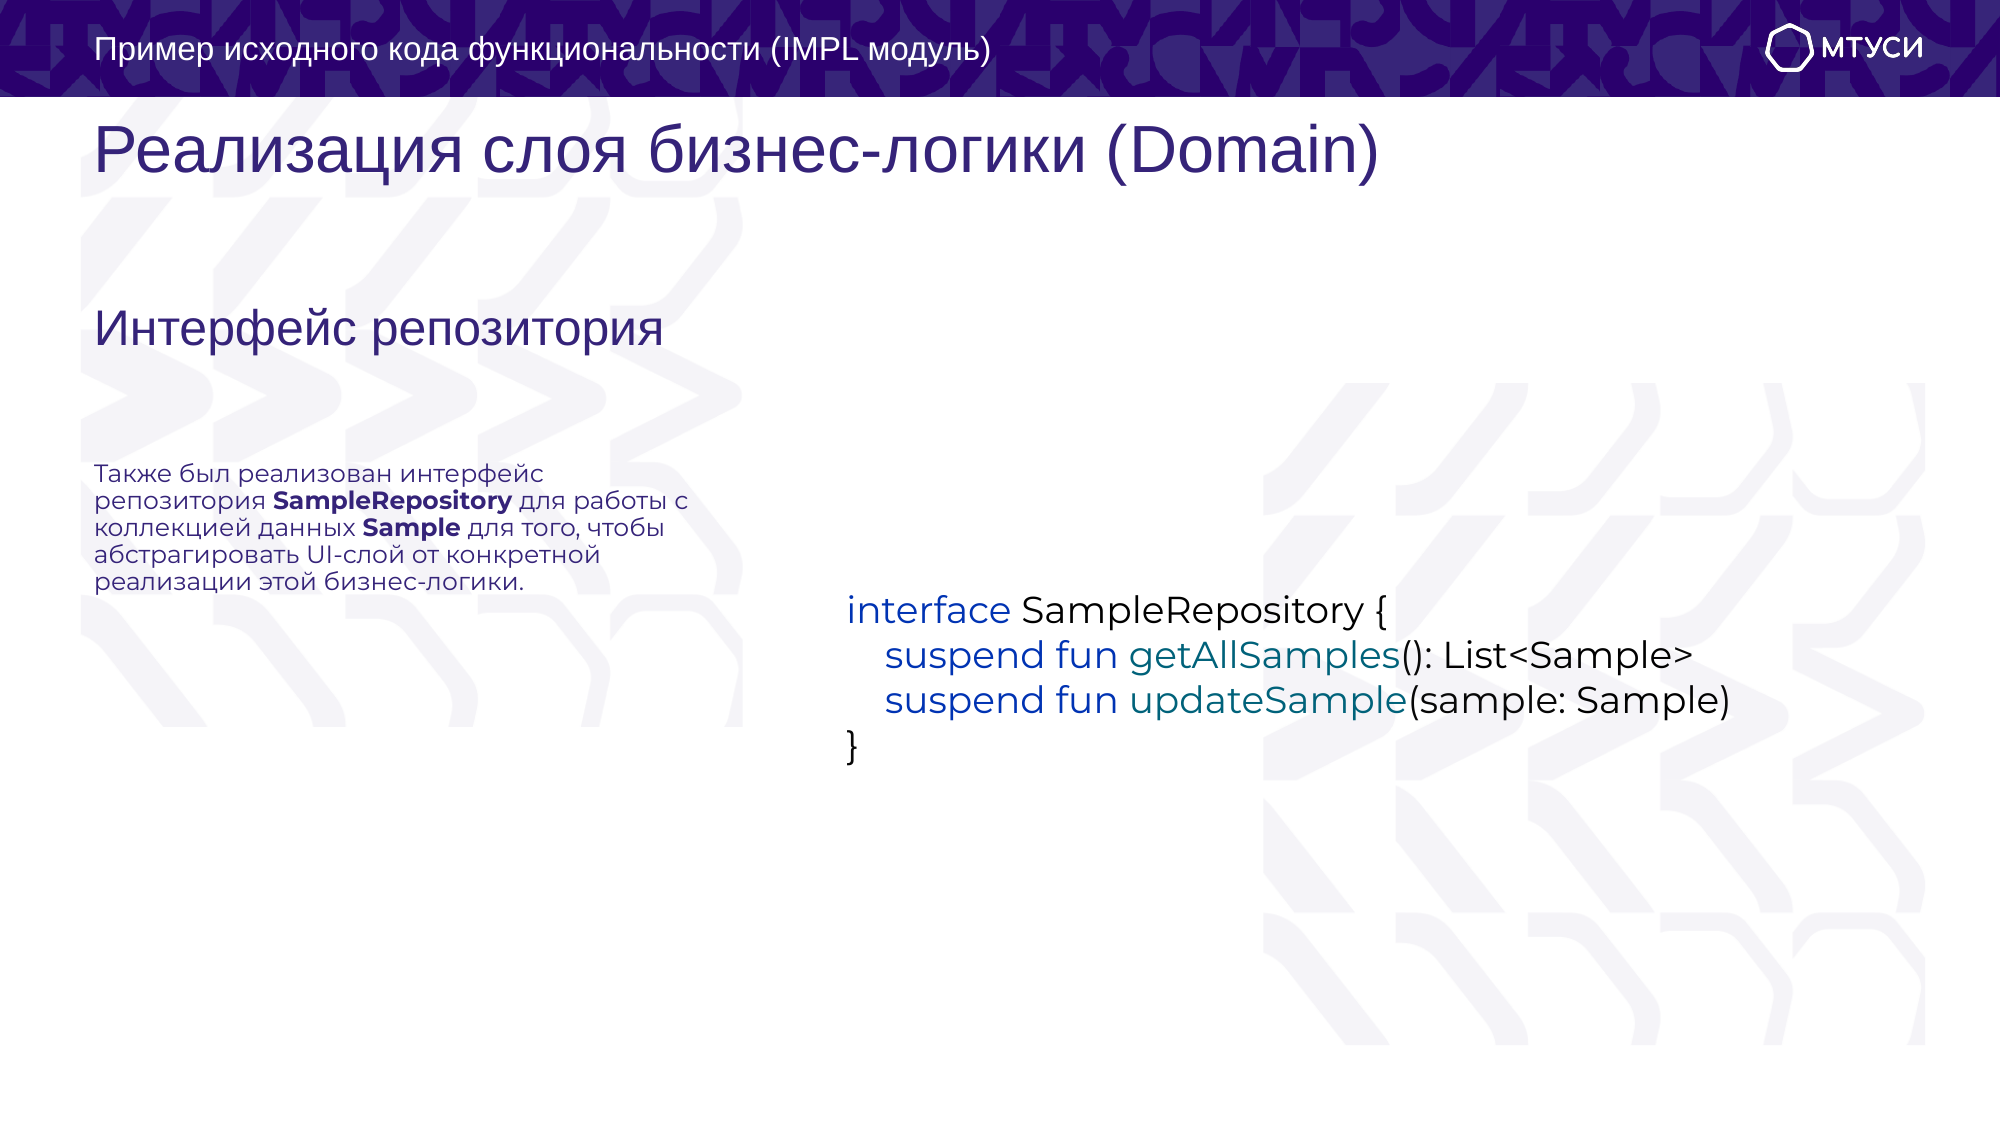

Пример исходного кода функциональности (IMPL модуль)
# Реализация слоя бизнес-логики (Domain)
Интерфейс репозитория
Также был реализован интерфейс репозитория SampleRepository для работы с коллекцией данных Sample для того, чтобы абстрагировать UI-слой от конкретной реализации этой бизнес-логики.
interface SampleRepository {
    suspend fun getAllSamples(): List<Sample>
    suspend fun updateSample(sample: Sample)
}